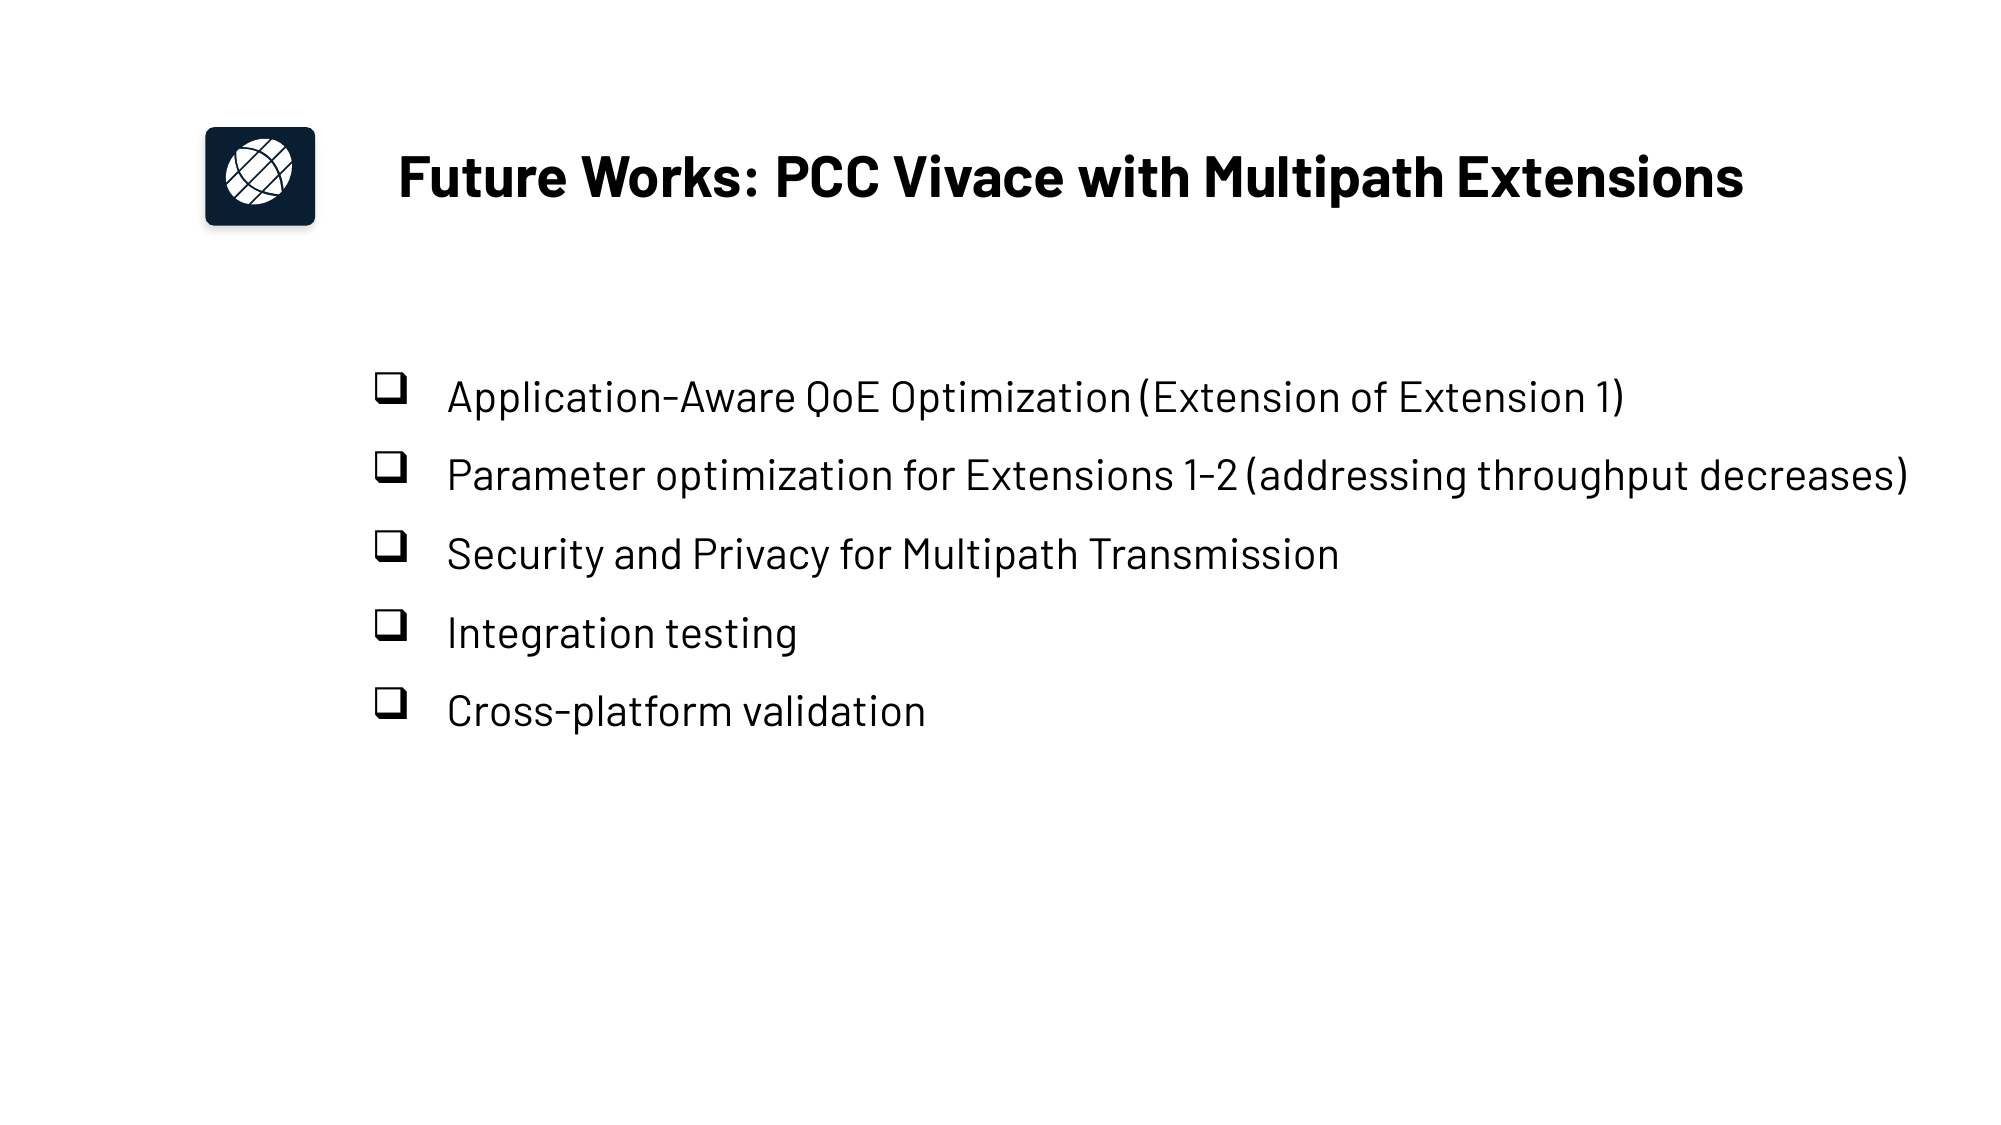

Future Works: PCC Vivace with Multipath Extensions

Application-Aware QoE Optimization (Extension of Extension 1)
Parameter optimization for Extensions 1-2 (addressing throughput decreases)
Security and Privacy for Multipath Transmission
Integration testing
Cross-platform validation

THANK YOU